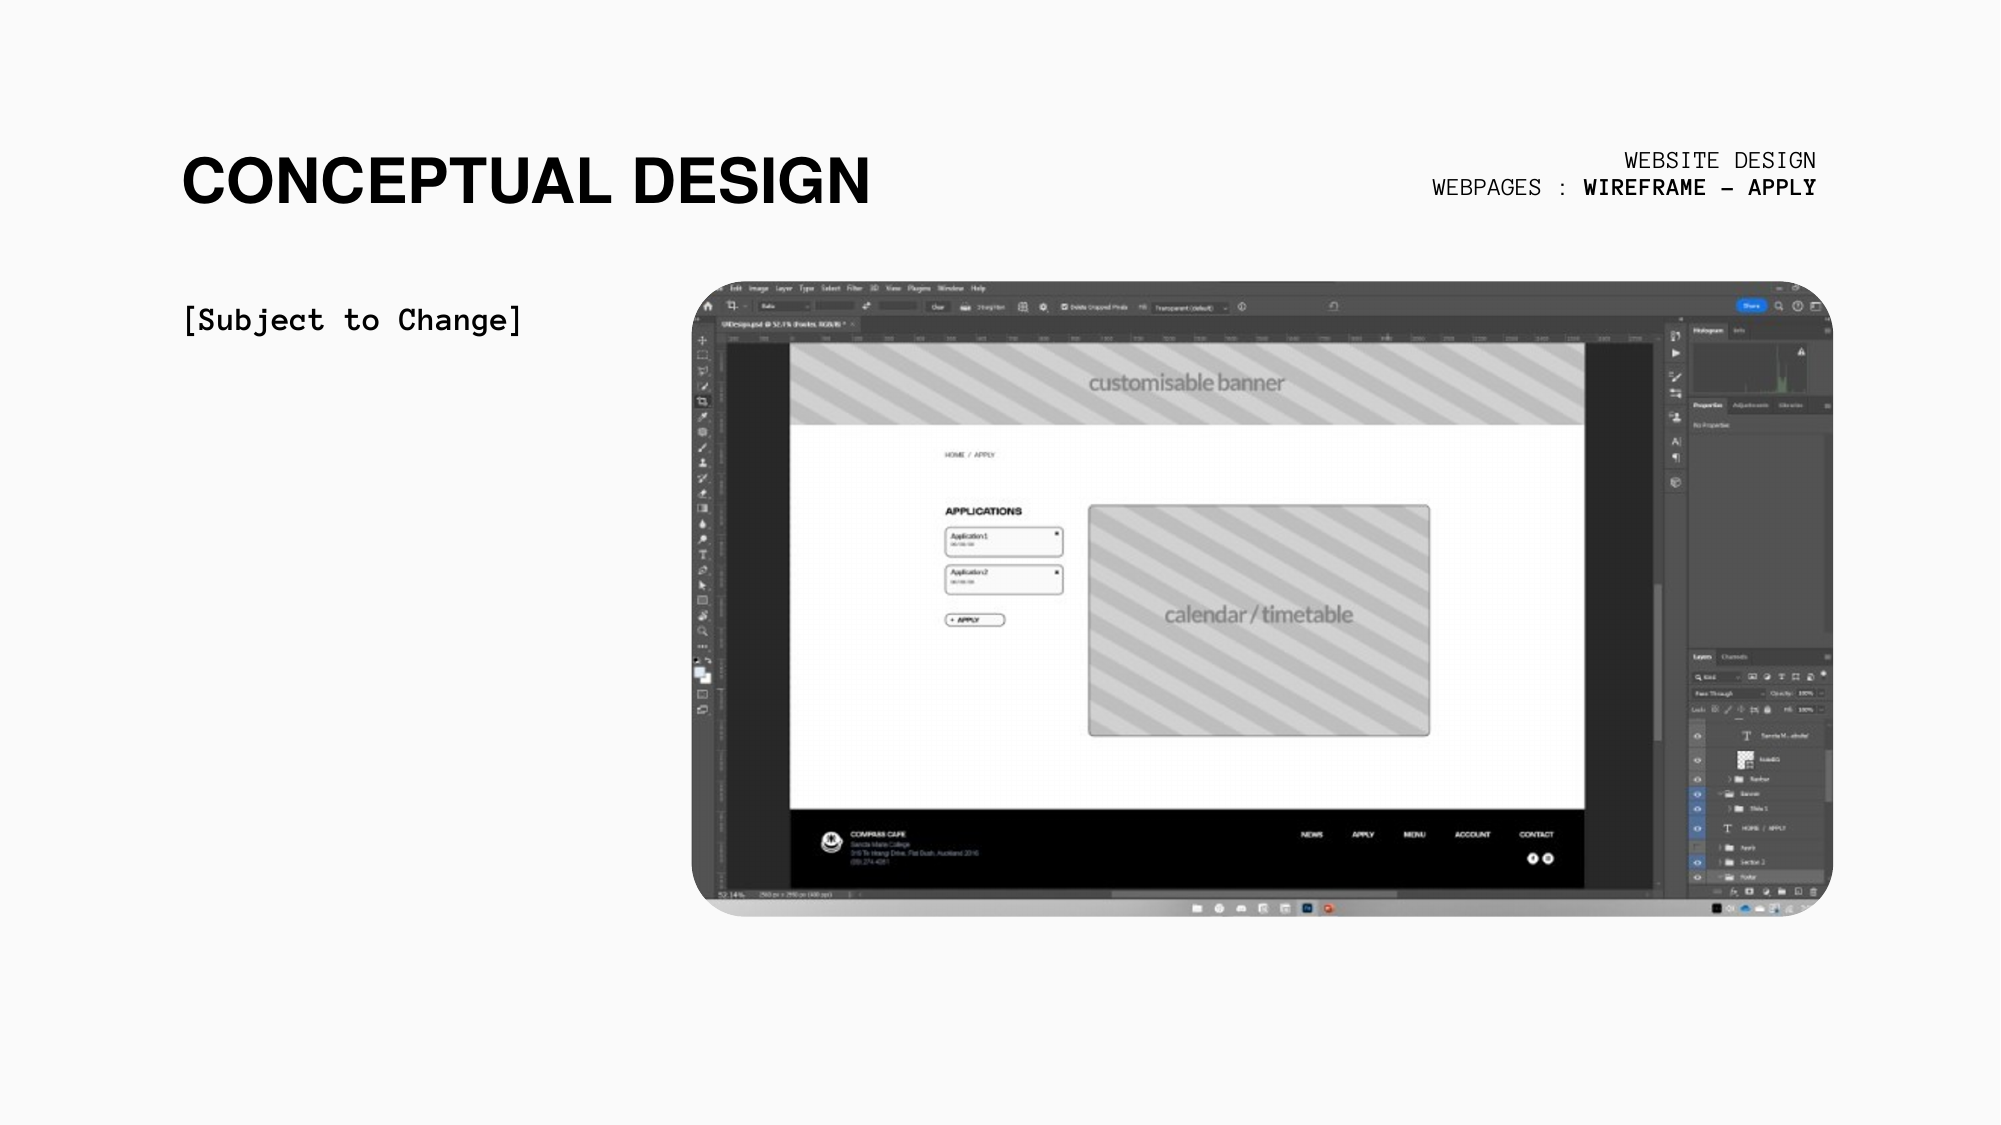

# CONCEPTUAL DESIGN
WEBSITE DESIGN
WEBPAGES : WIREFRAME – APPLY
[Subject to Change]